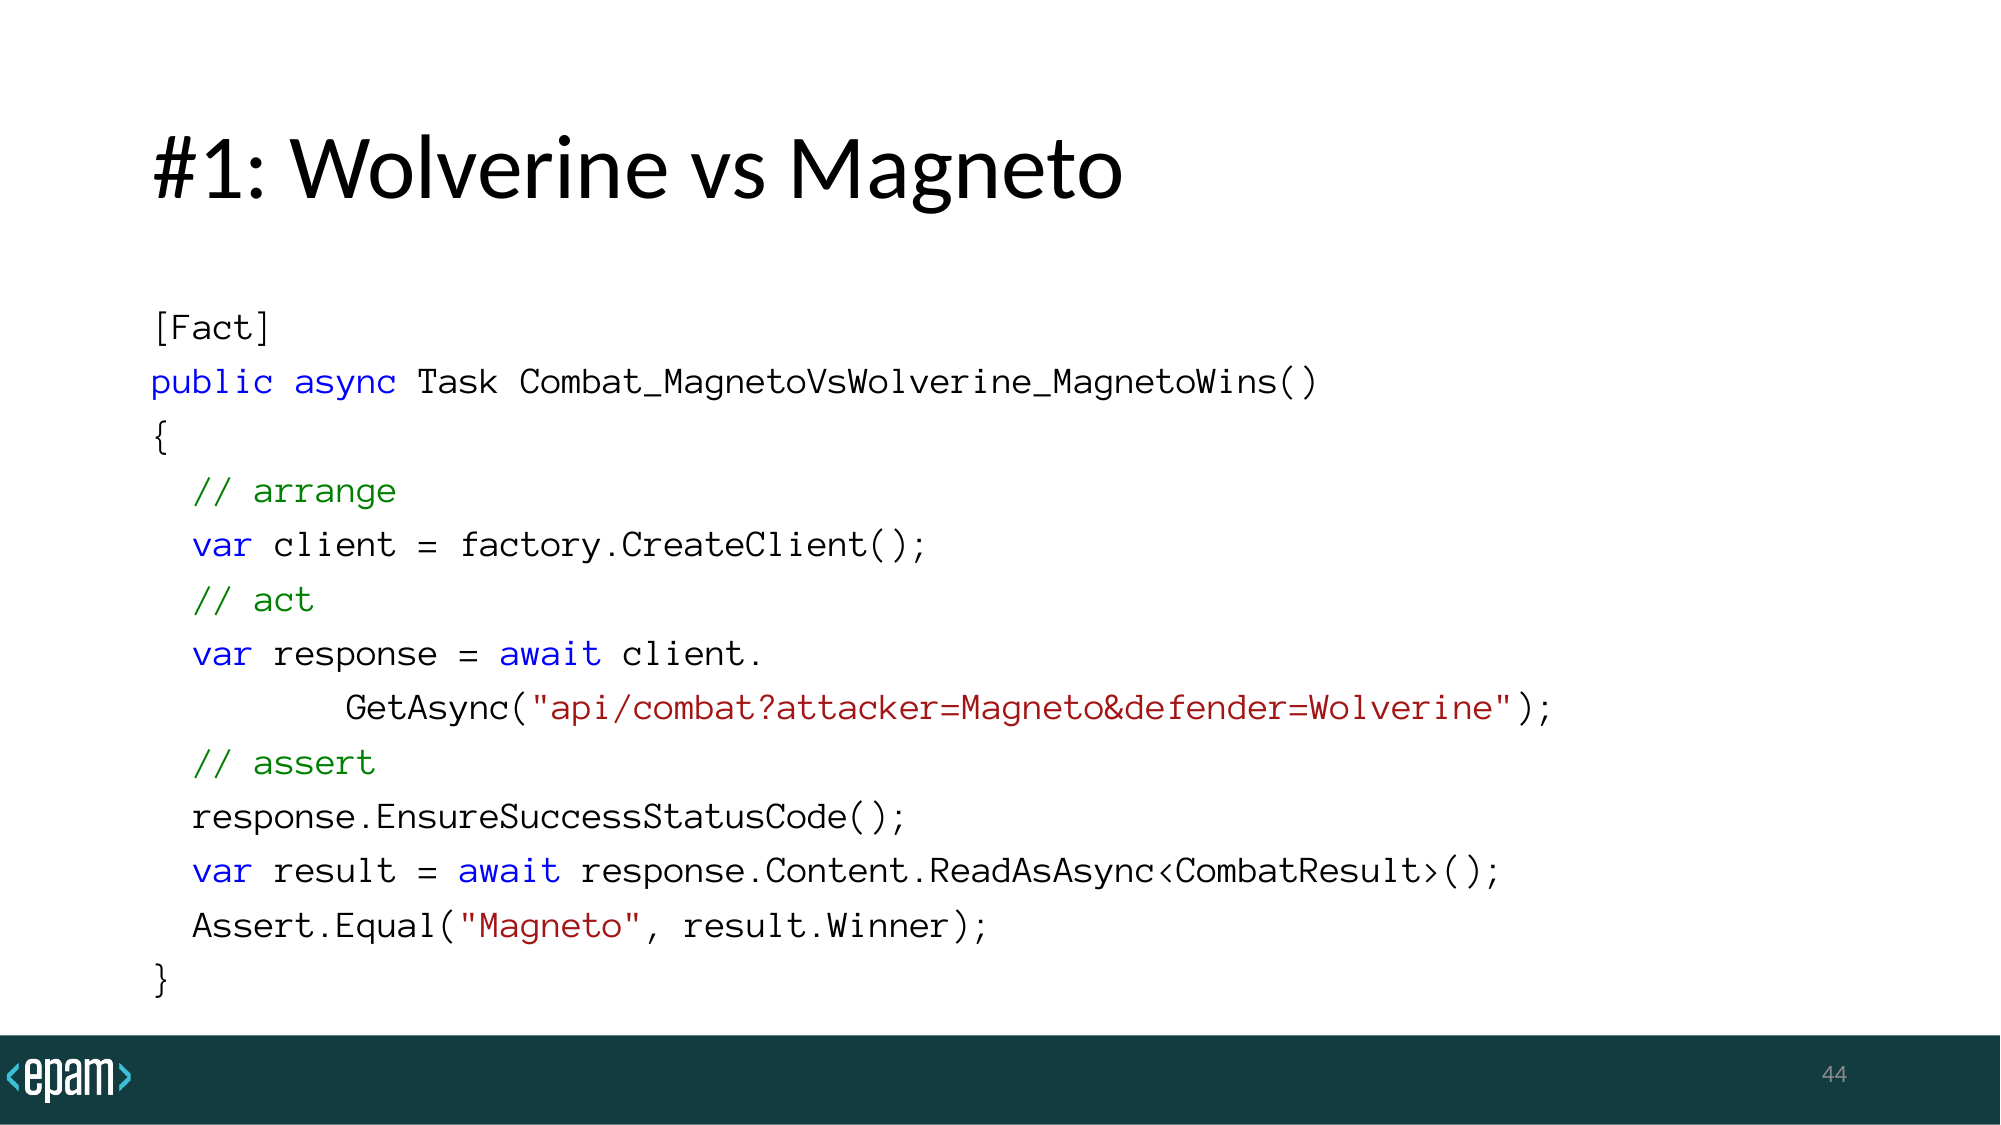

# #1: Wolverine vs Magneto
[Fact]
public async Task Combat_MagnetoVsWolverine_MagnetoWins()
{
  // arrange
  var client = factory.CreateClient();
  // act
  var response = await client.
		GetAsync("api/combat?attacker=Magneto&defender=Wolverine");
  // assert
  response.EnsureSuccessStatusCode();
  var result = await response.Content.ReadAsAsync<CombatResult>();
  Assert.Equal("Magneto", result.Winner);
}
44